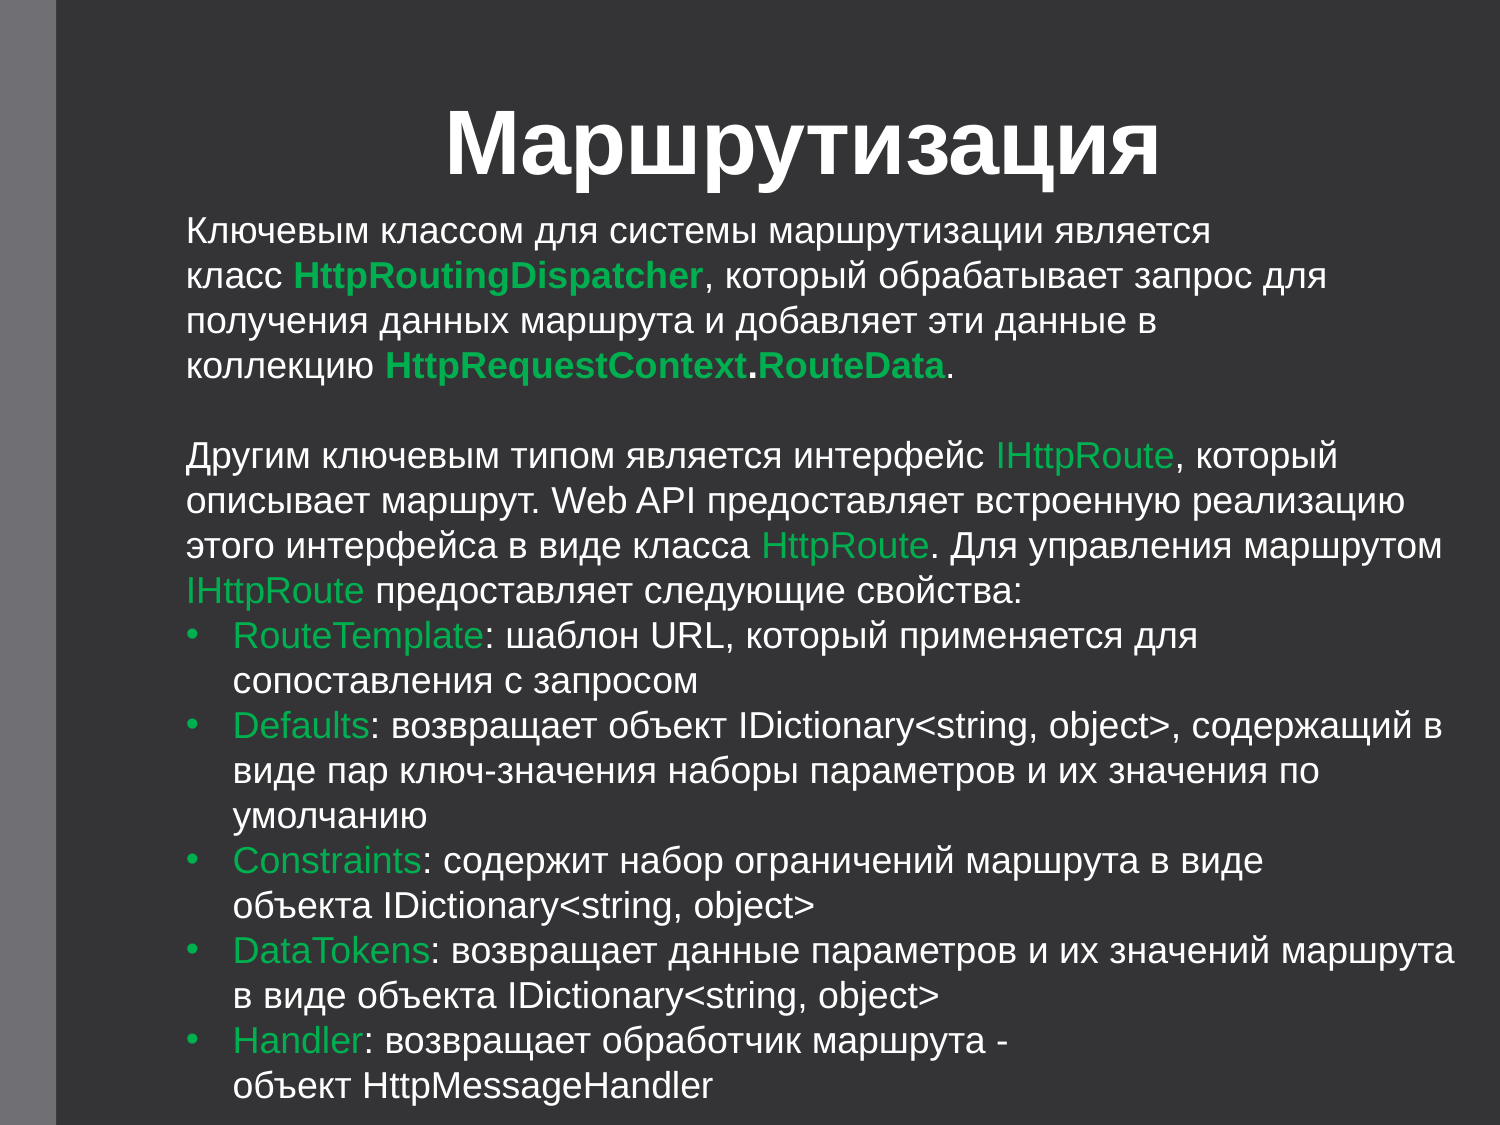

# Маршрутизация
Ключевым классом для системы маршрутизации является класс HttpRoutingDispatcher, который обрабатывает запрос для получения данных маршрута и добавляет эти данные в коллекцию HttpRequestContext.RouteData.

Другим ключевым типом является интерфейс IHttpRoute, который описывает маршрут. Web API предоставляет встроенную реализацию этого интерфейса в виде класса HttpRoute. Для управления маршрутом IHttpRoute предоставляет следующие свойства:
RouteTemplate: шаблон URL, который применяется для сопоставления с запросом
Defaults: возвращает объект IDictionary<string, object>, содержащий в виде пар ключ-значения наборы параметров и их значения по умолчанию
Constraints: содержит набор ограничений маршрута в виде объекта IDictionary<string, object>
DataTokens: возвращает данные параметров и их значений маршрута в виде объекта IDictionary<string, object>
Handler: возвращает обработчик маршрута - объект HttpMessageHandler